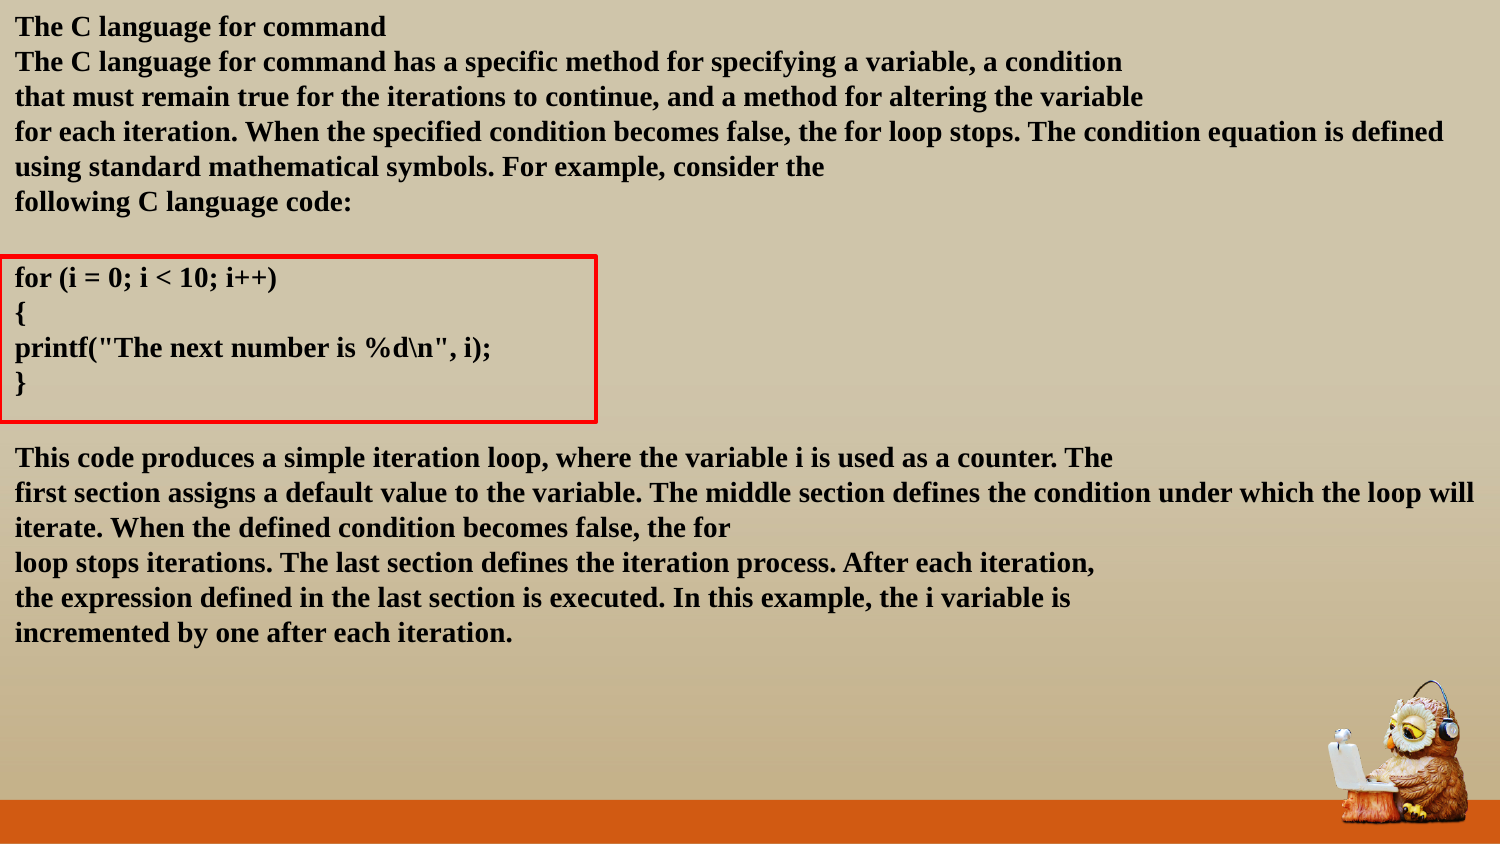

The C language for command
The C language for command has a specific method for specifying a variable, a condition
that must remain true for the iterations to continue, and a method for altering the variable
for each iteration. When the specified condition becomes false, the for loop stops. The condition equation is defined using standard mathematical symbols. For example, consider the
following C language code:
for (i = 0; i < 10; i++)
{
printf("The next number is %d\n", i);
}
This code produces a simple iteration loop, where the variable i is used as a counter. The
first section assigns a default value to the variable. The middle section defines the condition under which the loop will iterate. When the defined condition becomes false, the for
loop stops iterations. The last section defines the iteration process. After each iteration,
the expression defined in the last section is executed. In this example, the i variable is
incremented by one after each iteration.